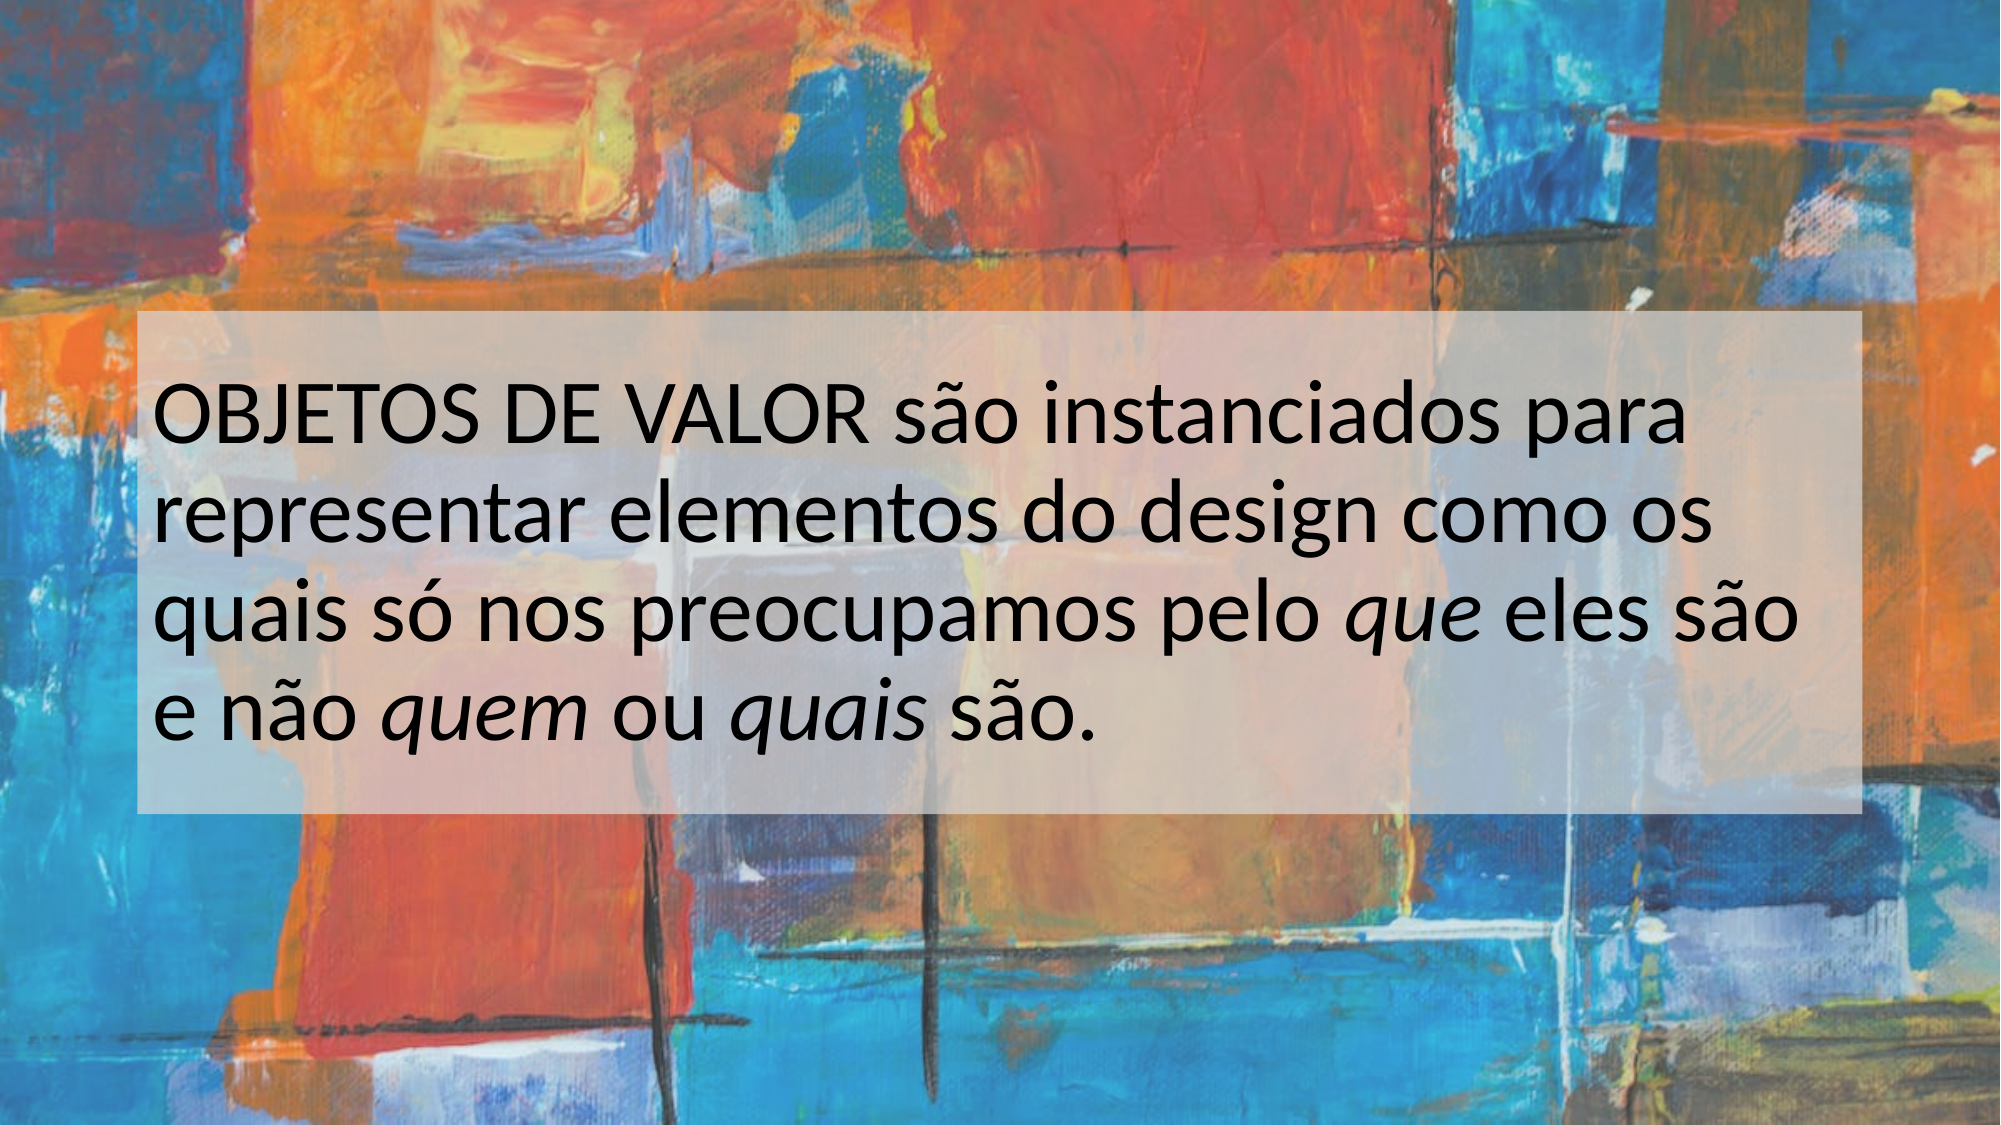

# OBJETOS DE VALOR são instanciados para representar elementos do design como os quais só nos preocupamos pelo que eles são e não quem ou quais são.